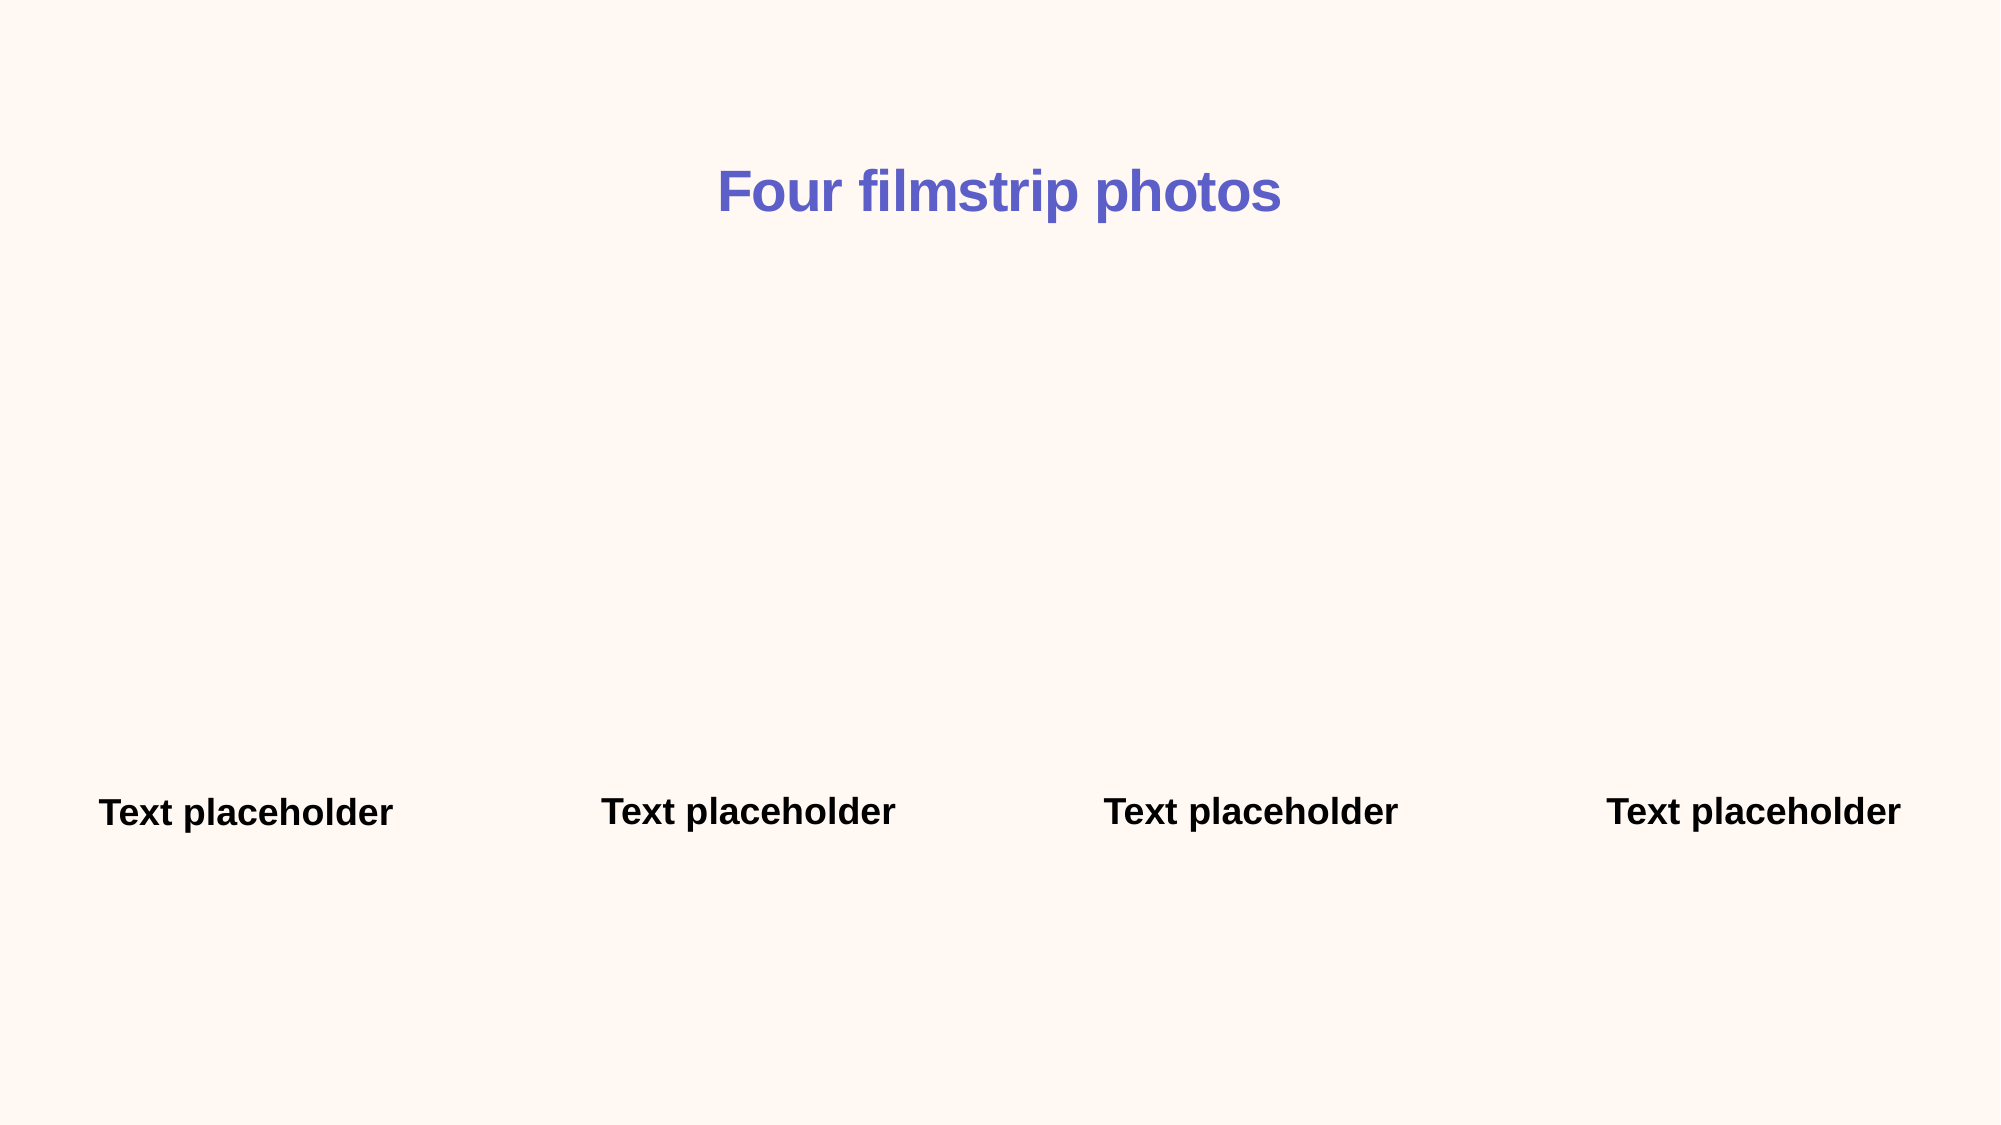

# Four filmstrip photos

Text placeholder
Text placeholder

Text placeholder
Text placeholder